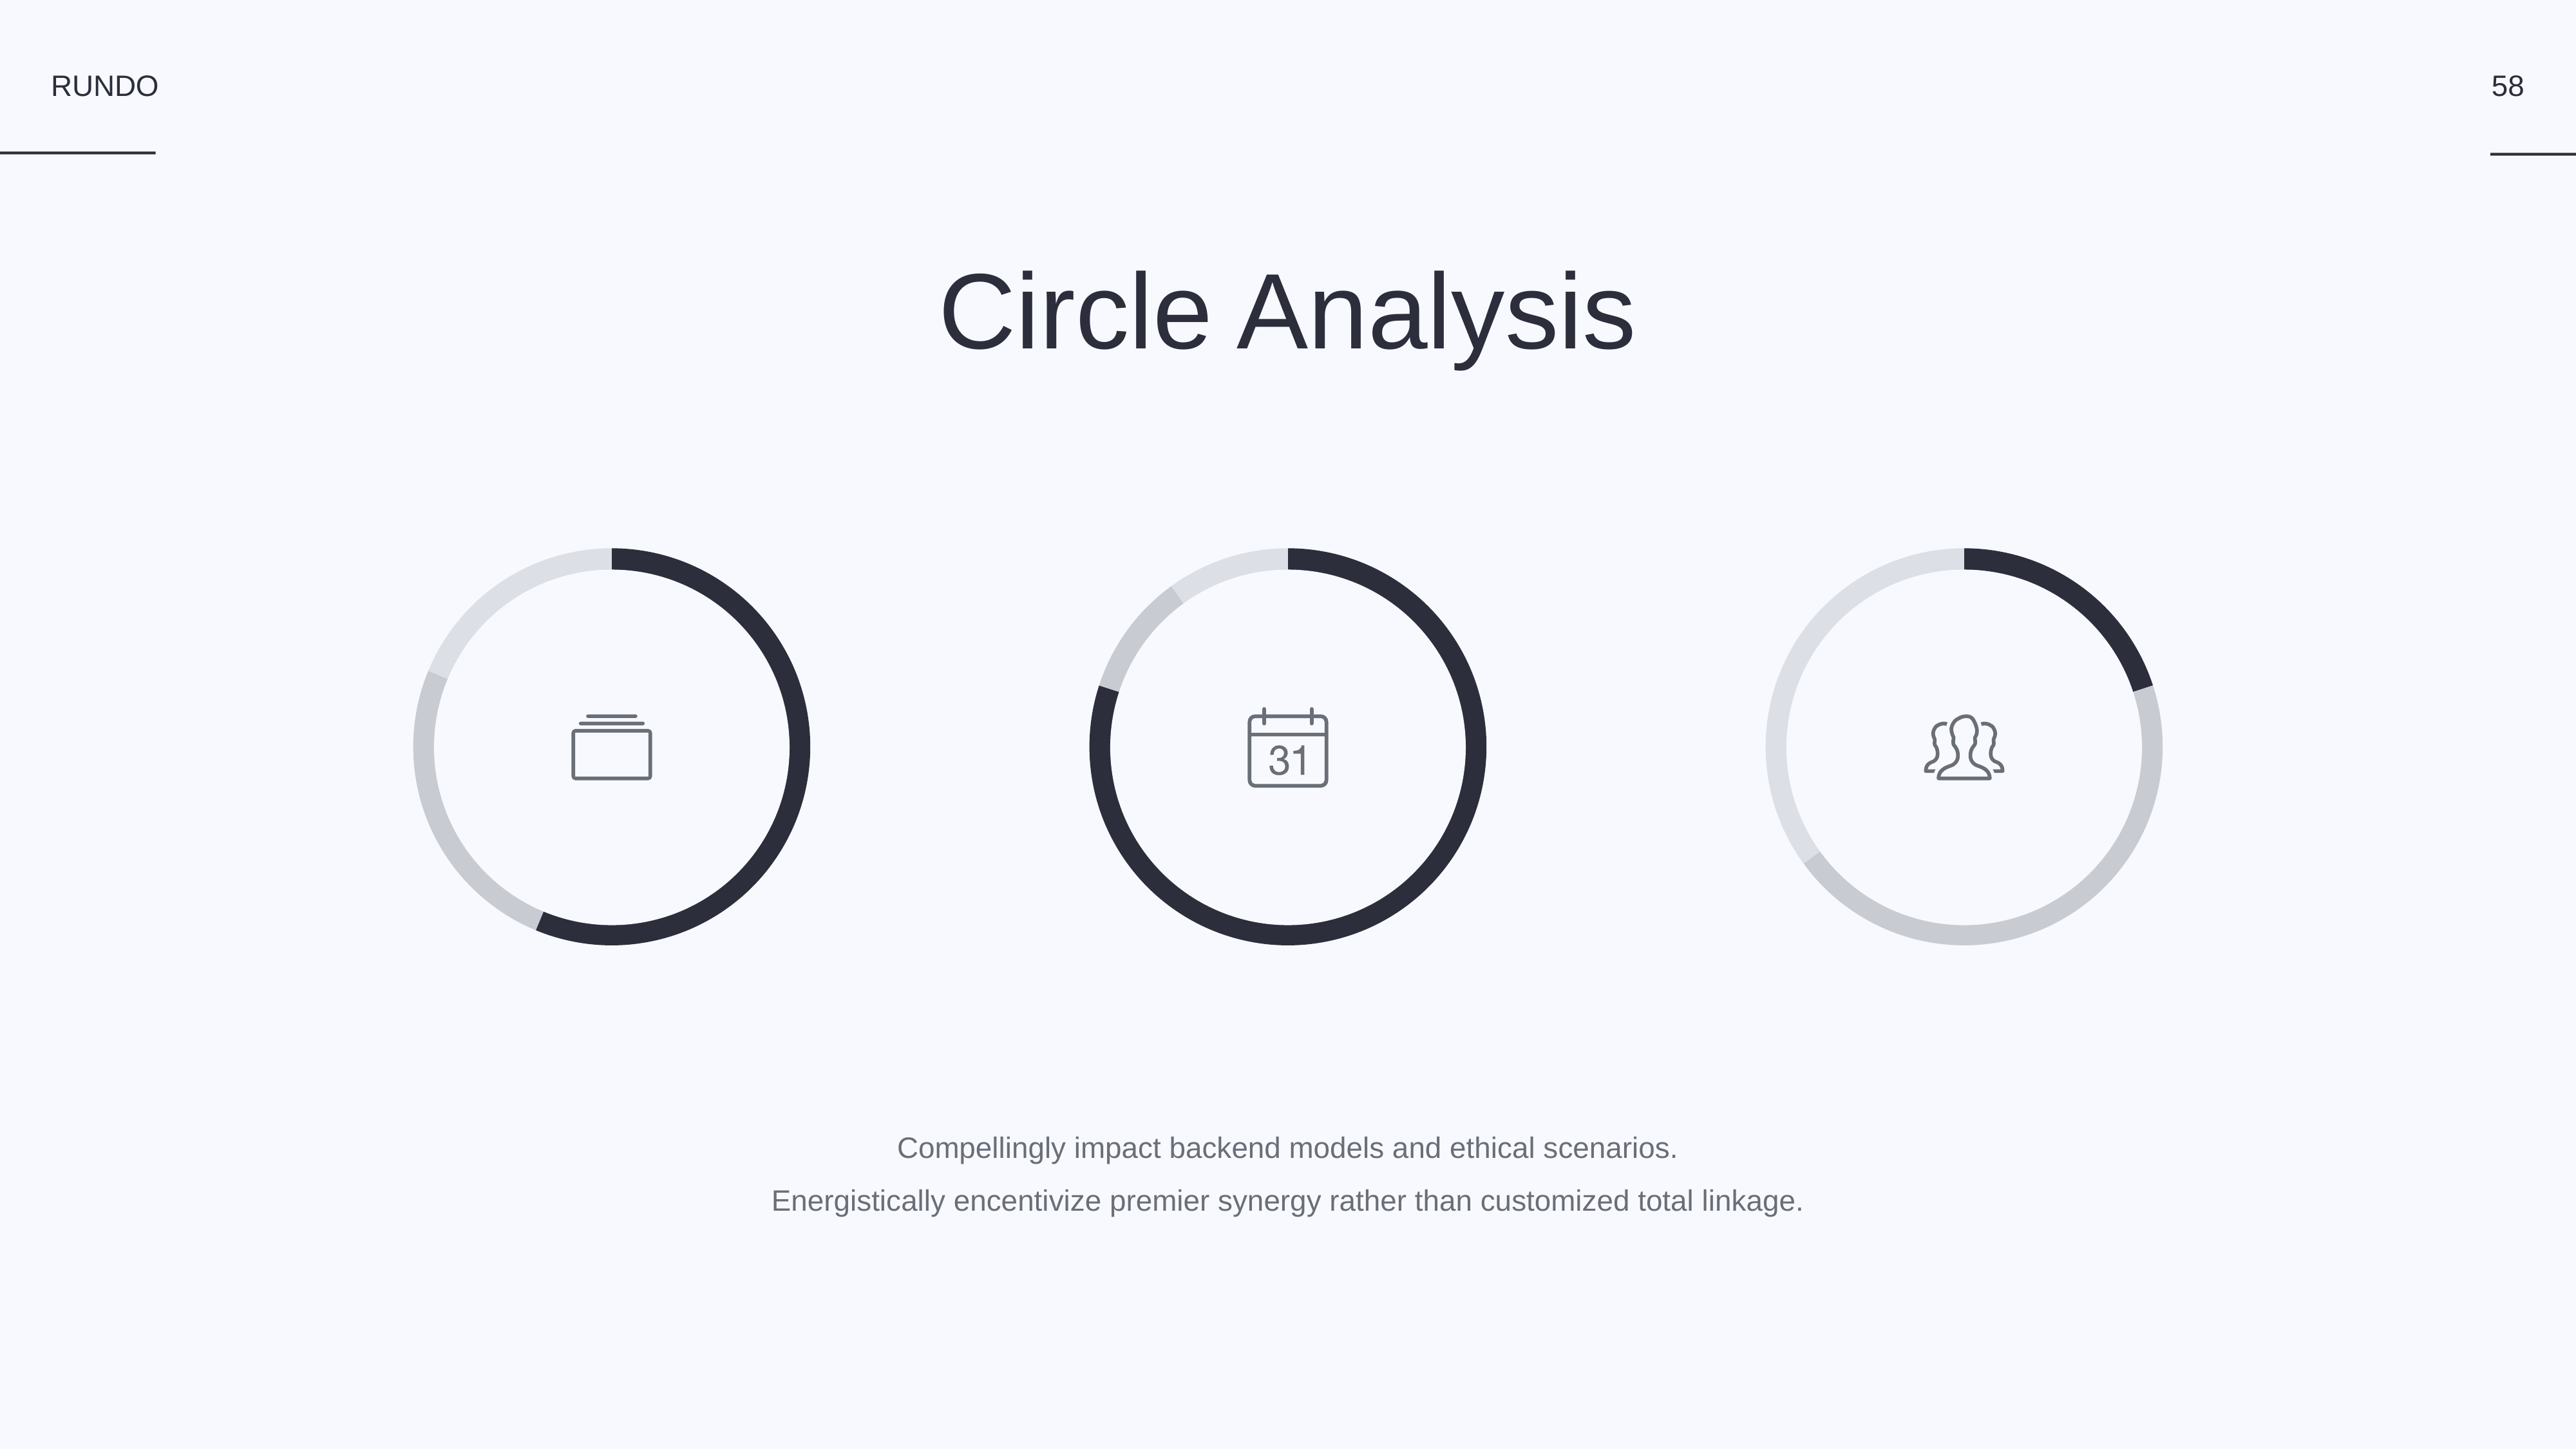

58
Circle Analysis

### Chart

| Category | Sales |
|---|---|
| 1st Qtr | 45.0 |
| 2nd Qtr | 20.0 |
| 3rd Qtr | 15.0 |

### Chart

| Category | Sales |
|---|---|
| 1st Qtr | 80.0 |
| 2nd Qtr | 10.0 |
| 3rd Qtr | 10.0 |

### Chart

| Category | Sales |
|---|---|
| 1st Qtr | 20.0 |
| 2nd Qtr | 45.0 |
| 3rd Qtr | 35.0 |

Compellingly impact backend models and ethical scenarios.
Energistically encentivize premier synergy rather than customized total linkage.